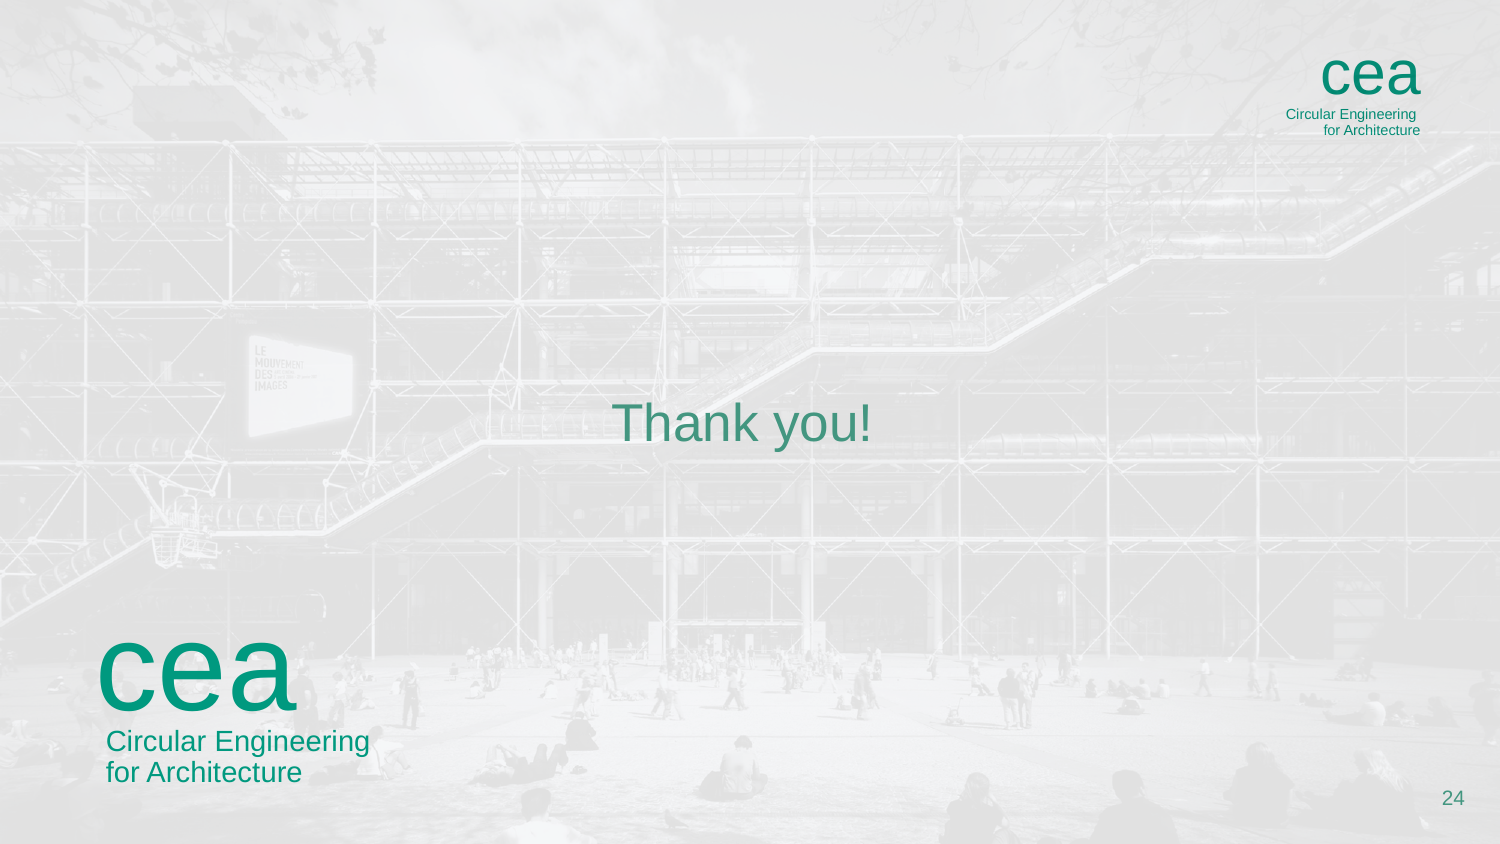

# Thank you!
cea
Circular Engineering for Architecture
24